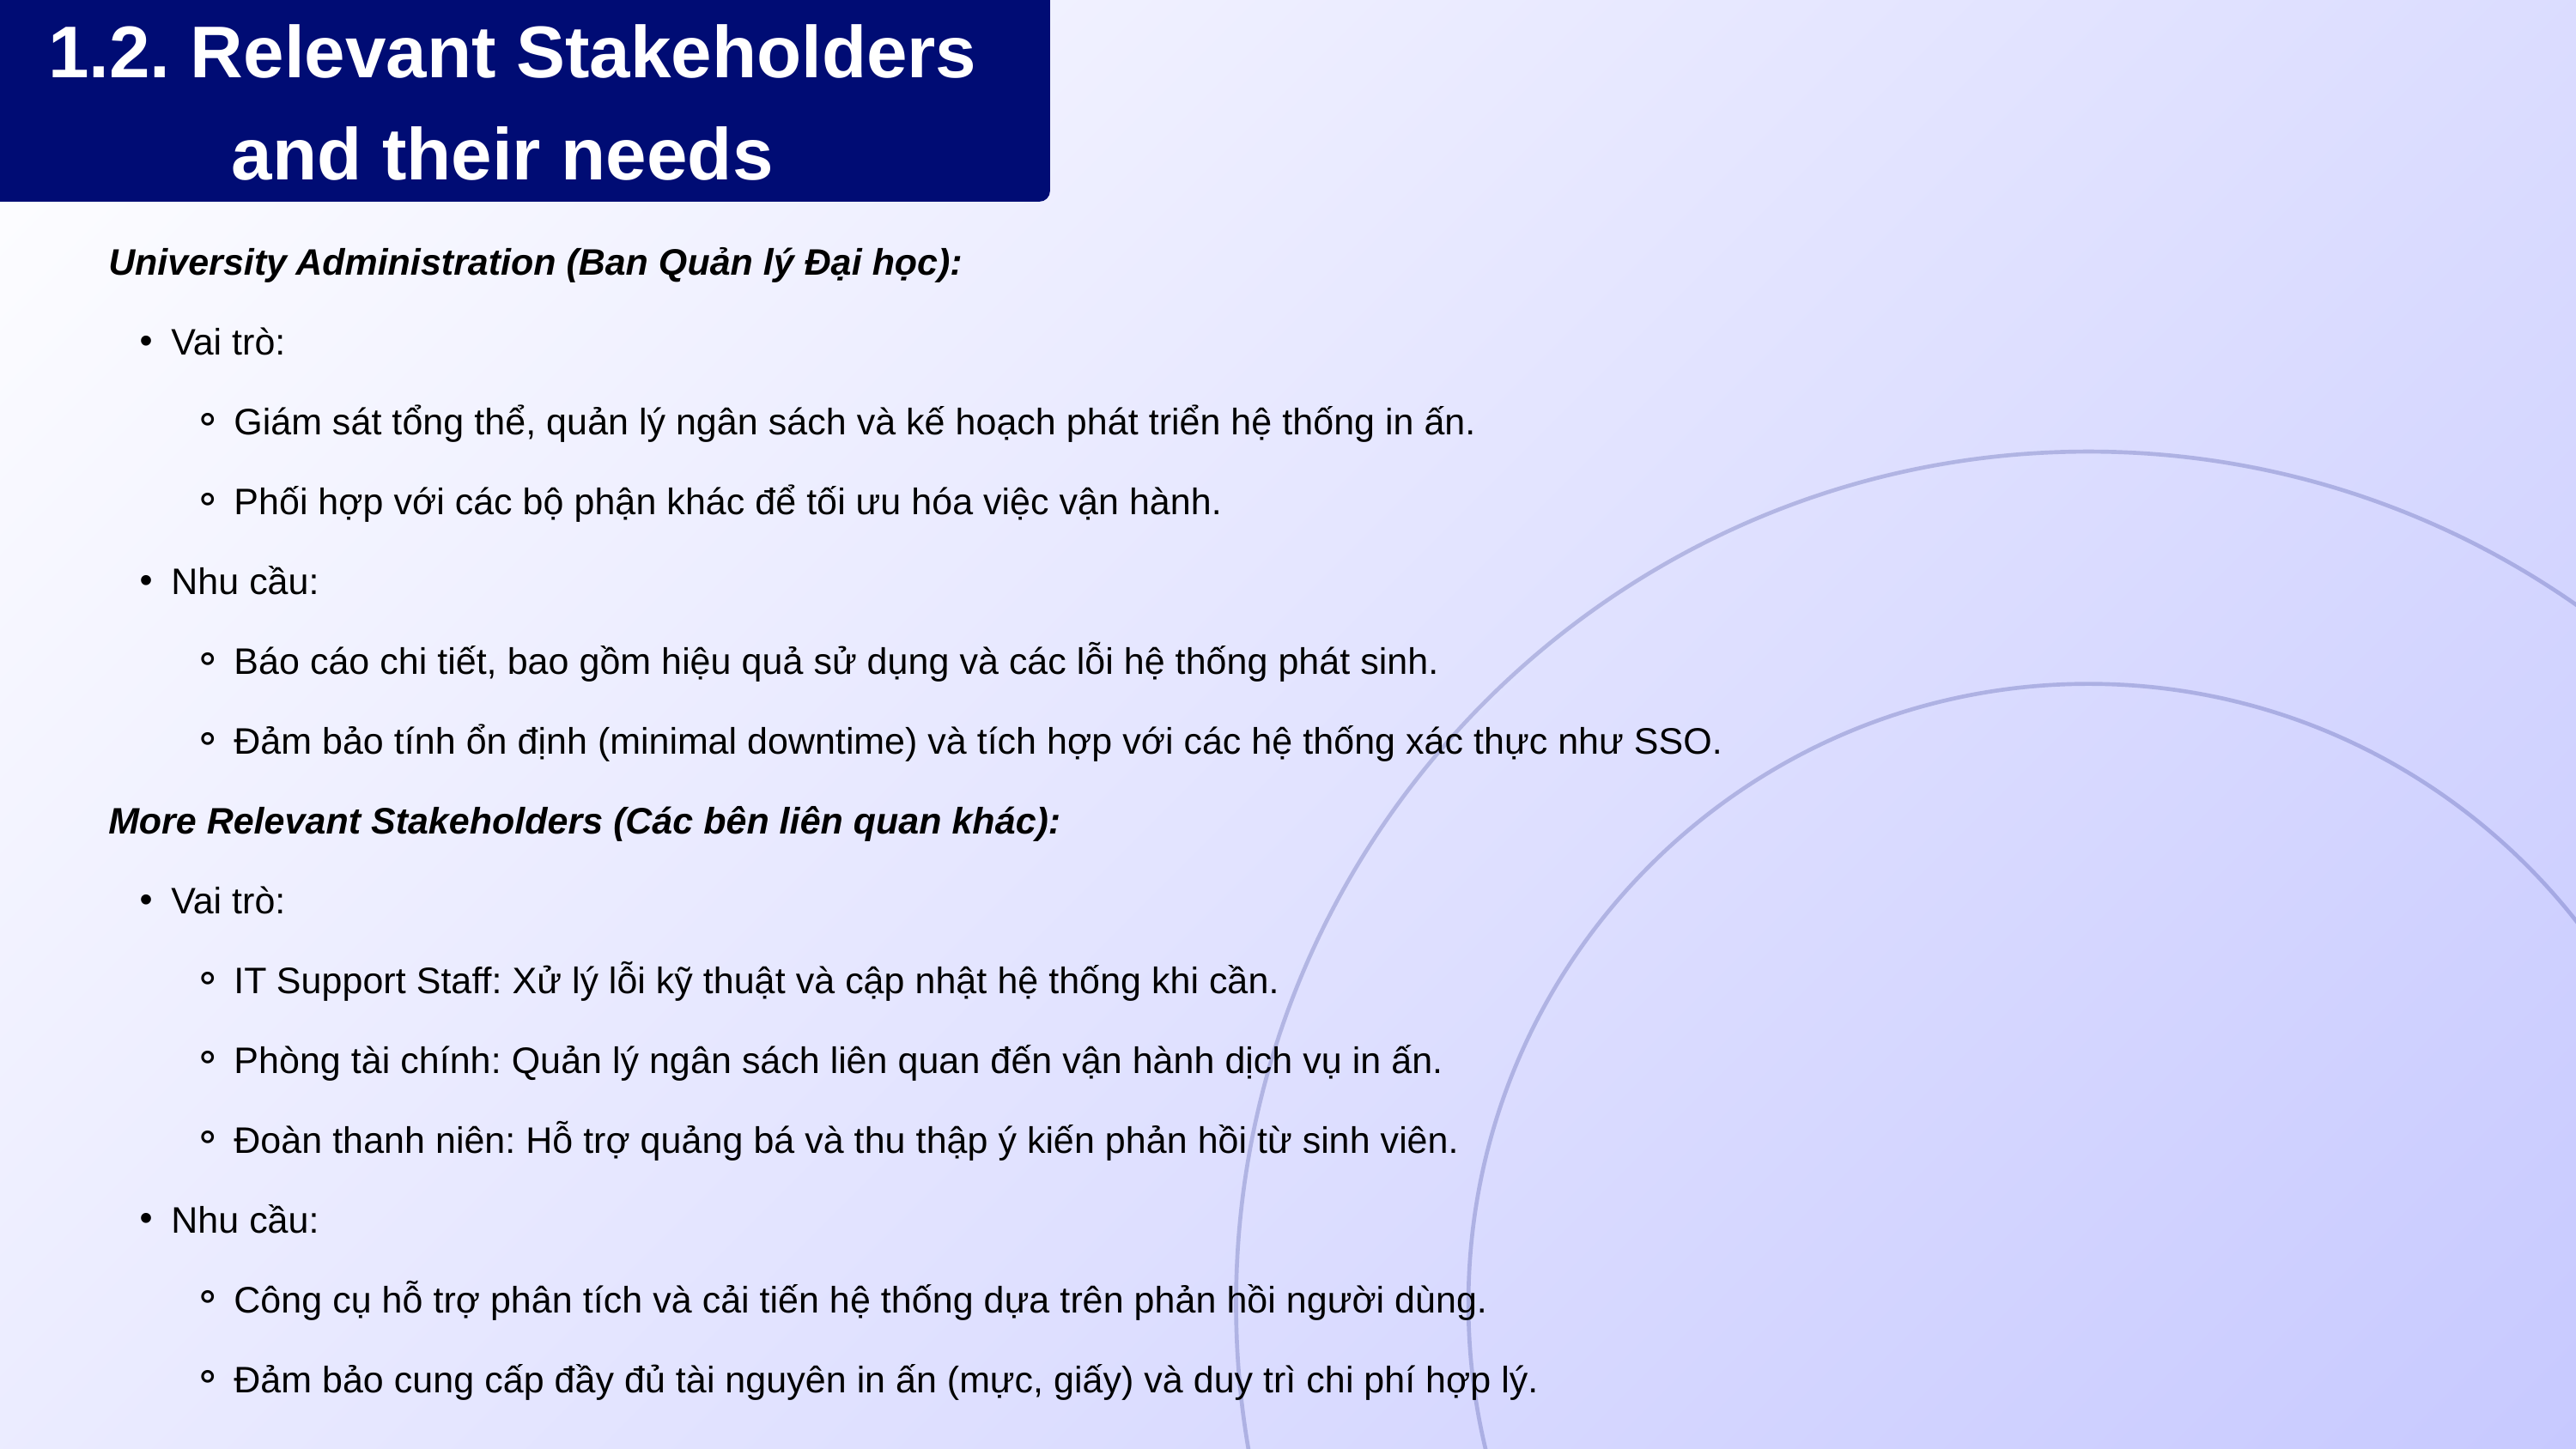

1.2. Relevant Stakeholders and their needs
University Administration (Ban Quản lý Đại học):
Vai trò:
Giám sát tổng thể, quản lý ngân sách và kế hoạch phát triển hệ thống in ấn.
Phối hợp với các bộ phận khác để tối ưu hóa việc vận hành.
Nhu cầu:
Báo cáo chi tiết, bao gồm hiệu quả sử dụng và các lỗi hệ thống phát sinh.
Đảm bảo tính ổn định (minimal downtime) và tích hợp với các hệ thống xác thực như SSO.
More Relevant Stakeholders (Các bên liên quan khác):
Vai trò:
IT Support Staff: Xử lý lỗi kỹ thuật và cập nhật hệ thống khi cần.
Phòng tài chính: Quản lý ngân sách liên quan đến vận hành dịch vụ in ấn.
Đoàn thanh niên: Hỗ trợ quảng bá và thu thập ý kiến phản hồi từ sinh viên.
Nhu cầu:
Công cụ hỗ trợ phân tích và cải tiến hệ thống dựa trên phản hồi người dùng.
Đảm bảo cung cấp đầy đủ tài nguyên in ấn (mực, giấy) và duy trì chi phí hợp lý.